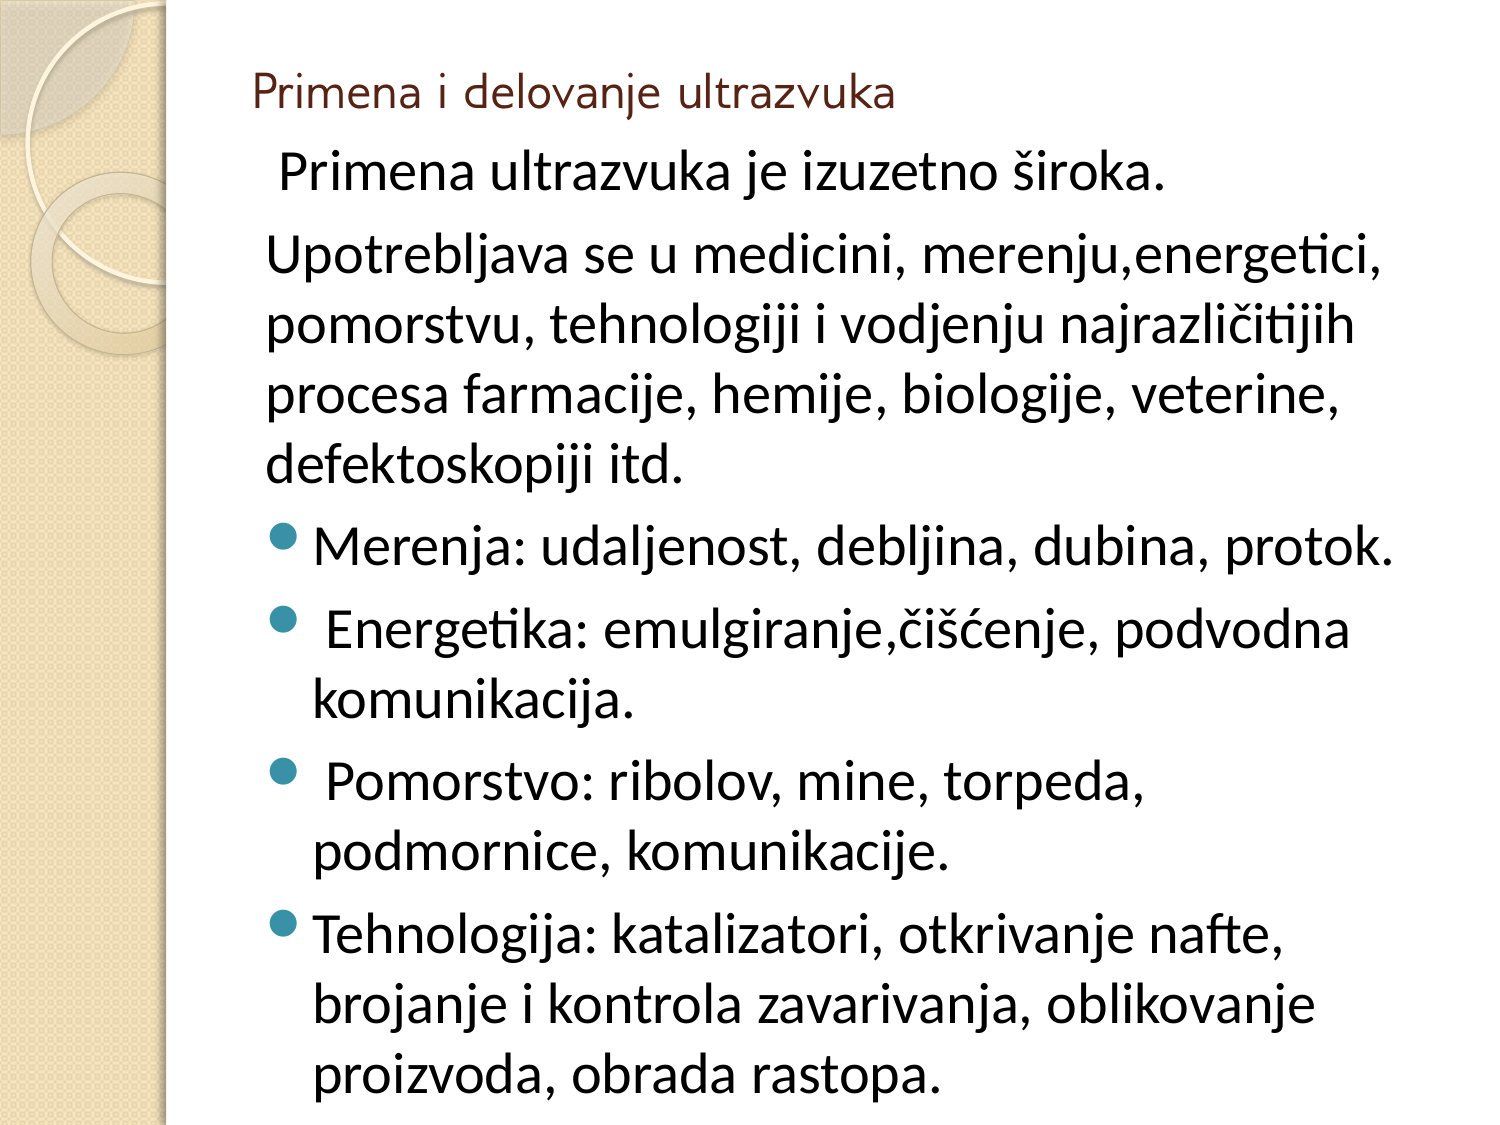

# Primena i delovanje ultrazvuka
 Primena ultrazvuka je izuzetno široka.
Upotrebljava se u medicini, merenju,energetici, pomorstvu, tehnologiji i vodjenju najrazličitijih procesa farmacije, hemije, biologije, veterine, defektoskopiji itd.
Merenja: udaljenost, debljina, dubina, protok.
 Energetika: emulgiranje,čišćenje, podvodna komunikacija.
 Pomorstvo: ribolov, mine, torpeda, podmornice, komunikacije.
Tehnologija: katalizatori, otkrivanje nafte, brojanje i kontrola zavarivanja, oblikovanje proizvoda, obrada rastopa.